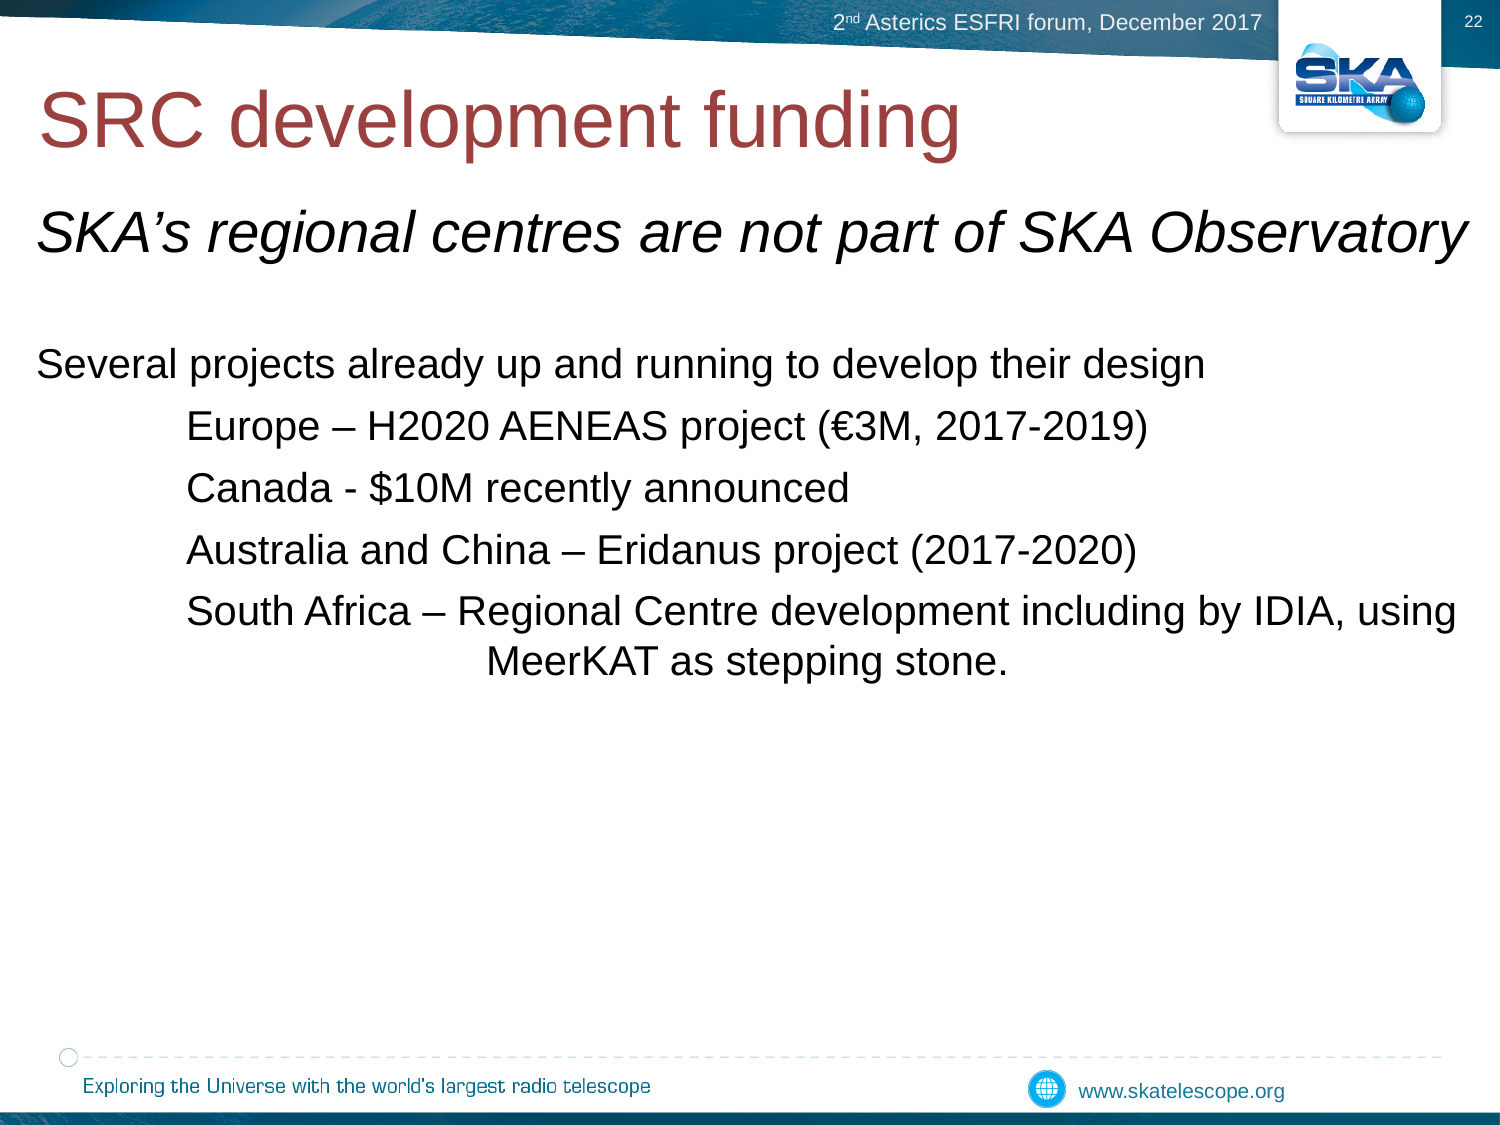

SRC development funding
SKA’s regional centres are not part of SKA Observatory

Several projects already up and running to develop their design
	Europe – H2020 AENEAS project (€3M, 2017-2019)
	Canada - $10M recently announced
	Australia and China – Eridanus project (2017-2020)
	South Africa – Regional Centre development including by IDIA, using 			MeerKAT as stepping stone.